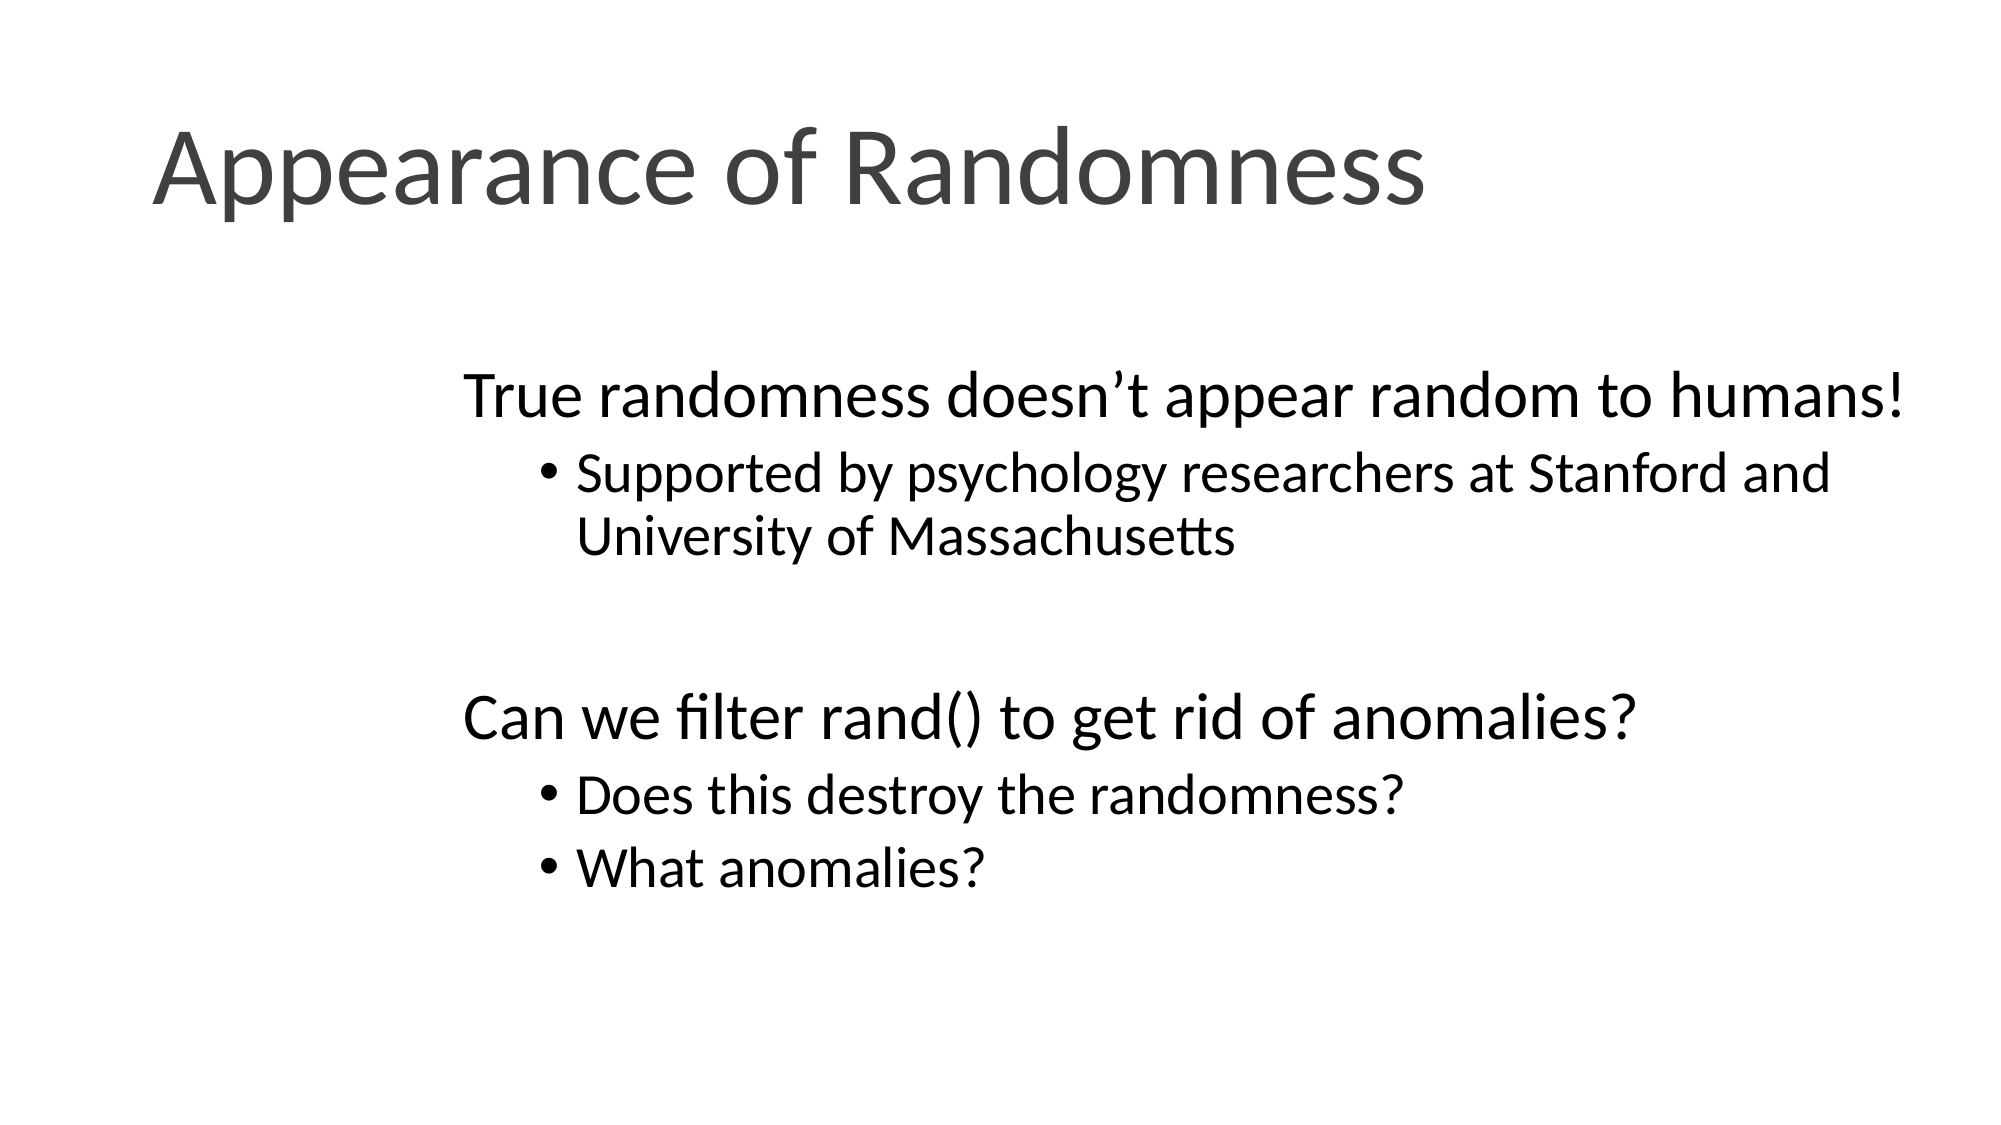

# Appearance of Randomness
True randomness doesn’t appear random to humans!
Supported by psychology researchers at Stanford and University of Massachusetts

Can we filter rand() to get rid of anomalies?
Does this destroy the randomness?
What anomalies?